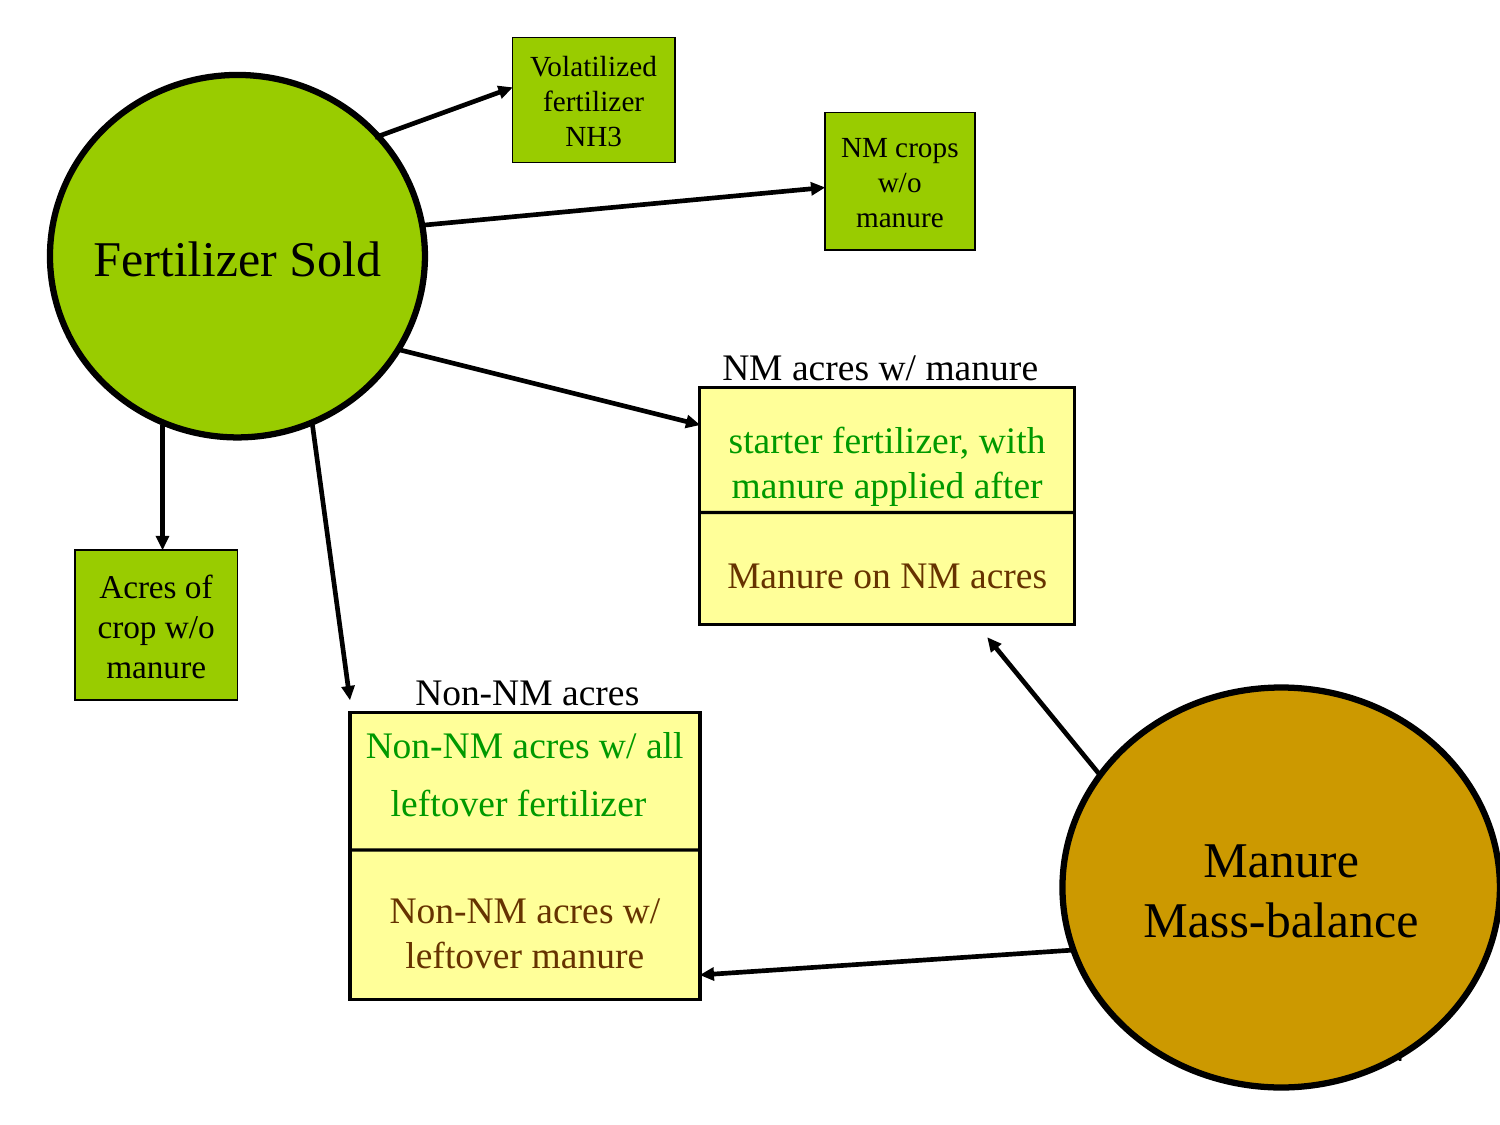

Volatilized fertilizer NH3
Fertilizer Sold

NM crops w/o manure

NM acres w/ manure

starter fertilizer, with manure applied after

Manure on NM acres

Acres of crop w/o manure

Non-NM acres
Manure Mass-balance

Non-NM acres w/ all leftover fertilizer

Non-NM acres w/ leftover manure

57